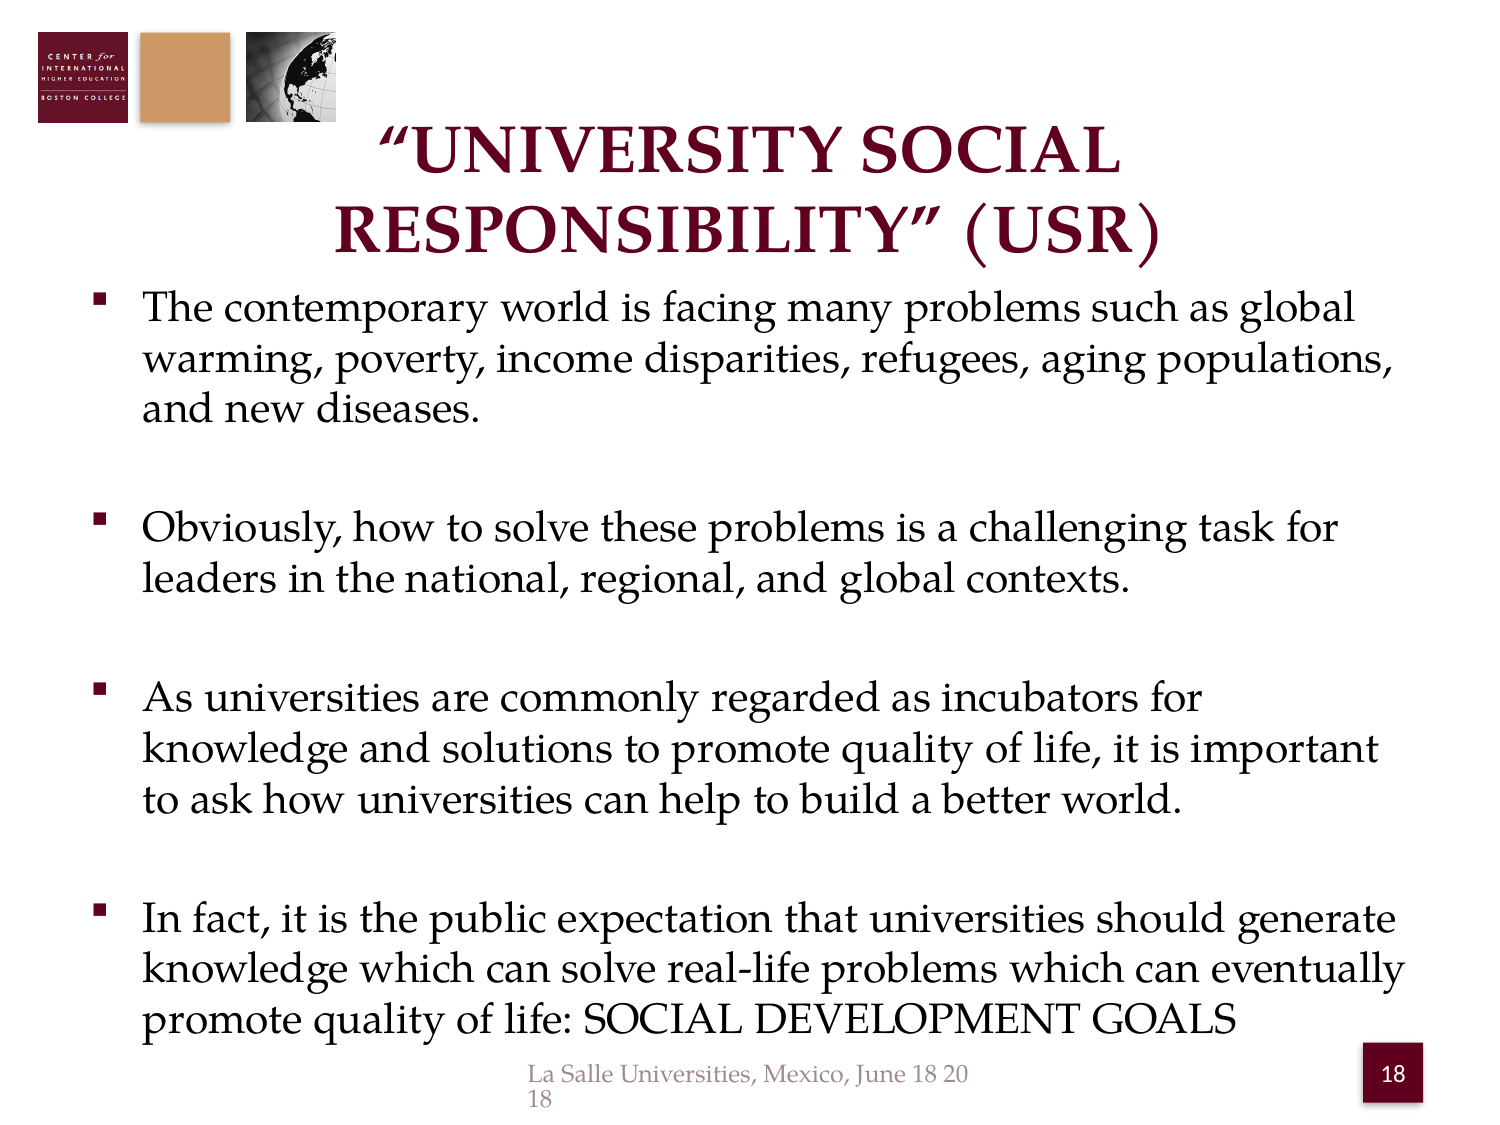

# “university social responsibility” (USR)
The contemporary world is facing many problems such as global warming, poverty, income disparities, refugees, aging populations, and new diseases.

Obviously, how to solve these problems is a challenging task for leaders in the national, regional, and global contexts.

As universities are commonly regarded as incubators for knowledge and solutions to promote quality of life, it is important to ask how universities can help to build a better world.

In fact, it is the public expectation that universities should generate knowledge which can solve real-life problems which can eventually promote quality of life: SOCIAL DEVELOPMENT GOALS
La Salle Universities, Mexico, June 18 2018